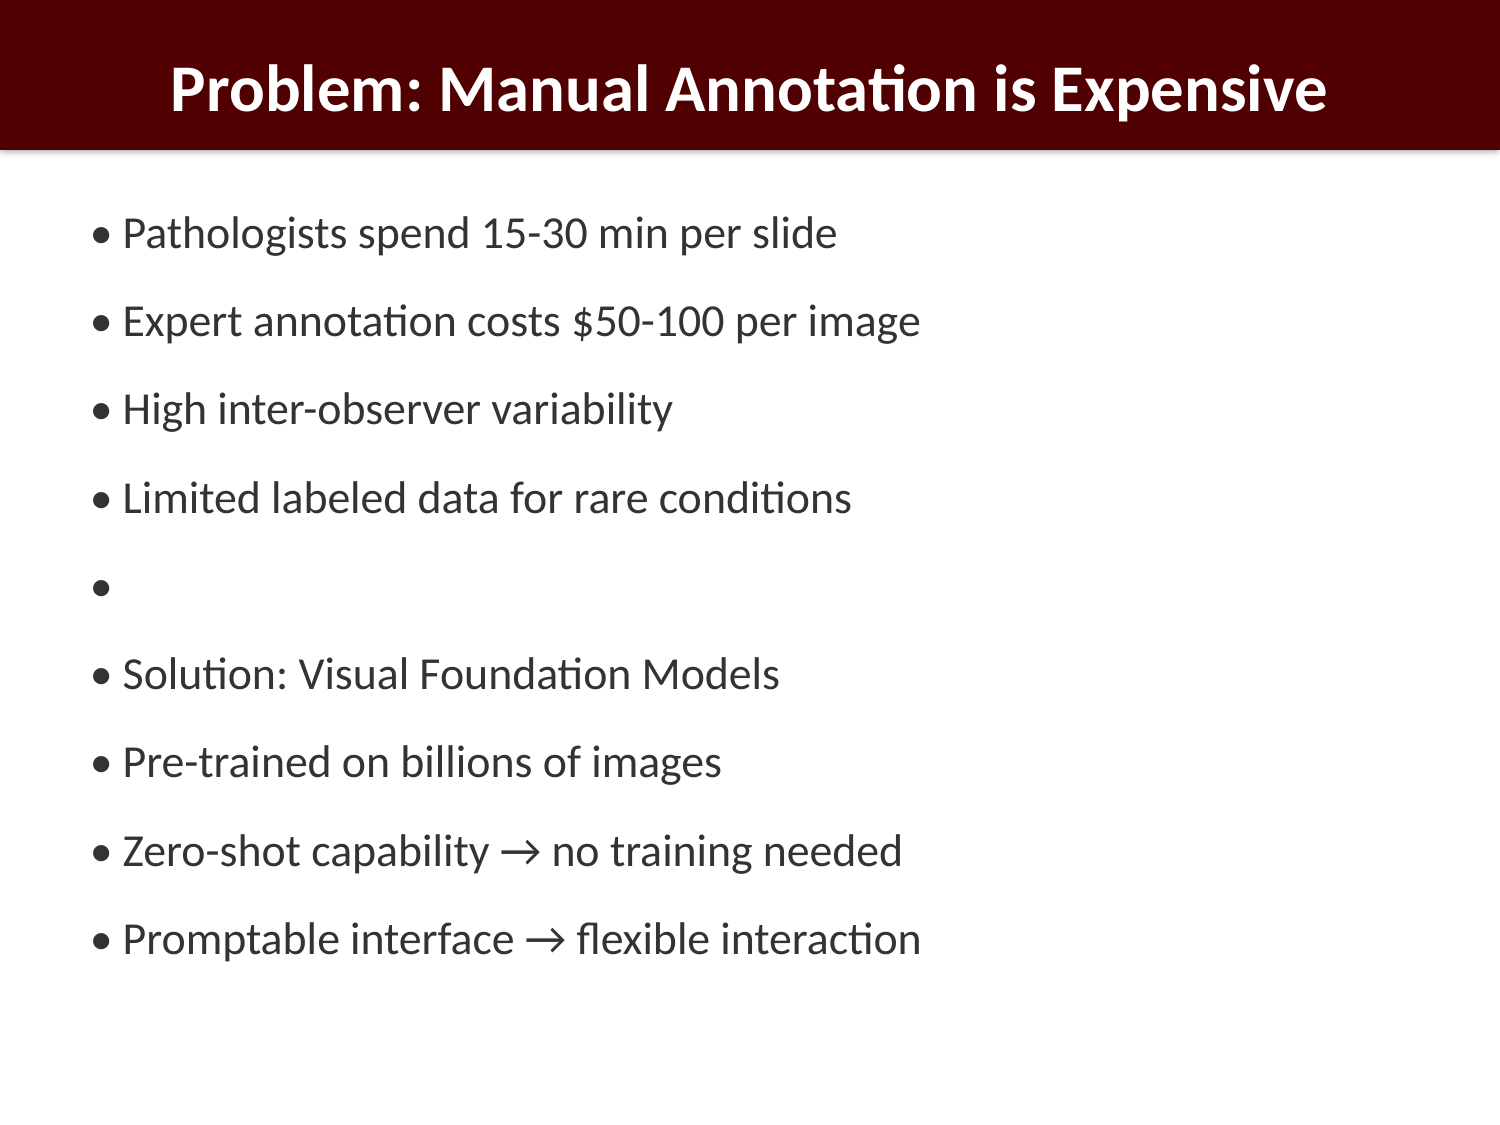

Problem: Manual Annotation is Expensive
• Pathologists spend 15-30 min per slide
• Expert annotation costs $50-100 per image
• High inter-observer variability
• Limited labeled data for rare conditions
•
• Solution: Visual Foundation Models
• Pre-trained on billions of images
• Zero-shot capability → no training needed
• Promptable interface → flexible interaction